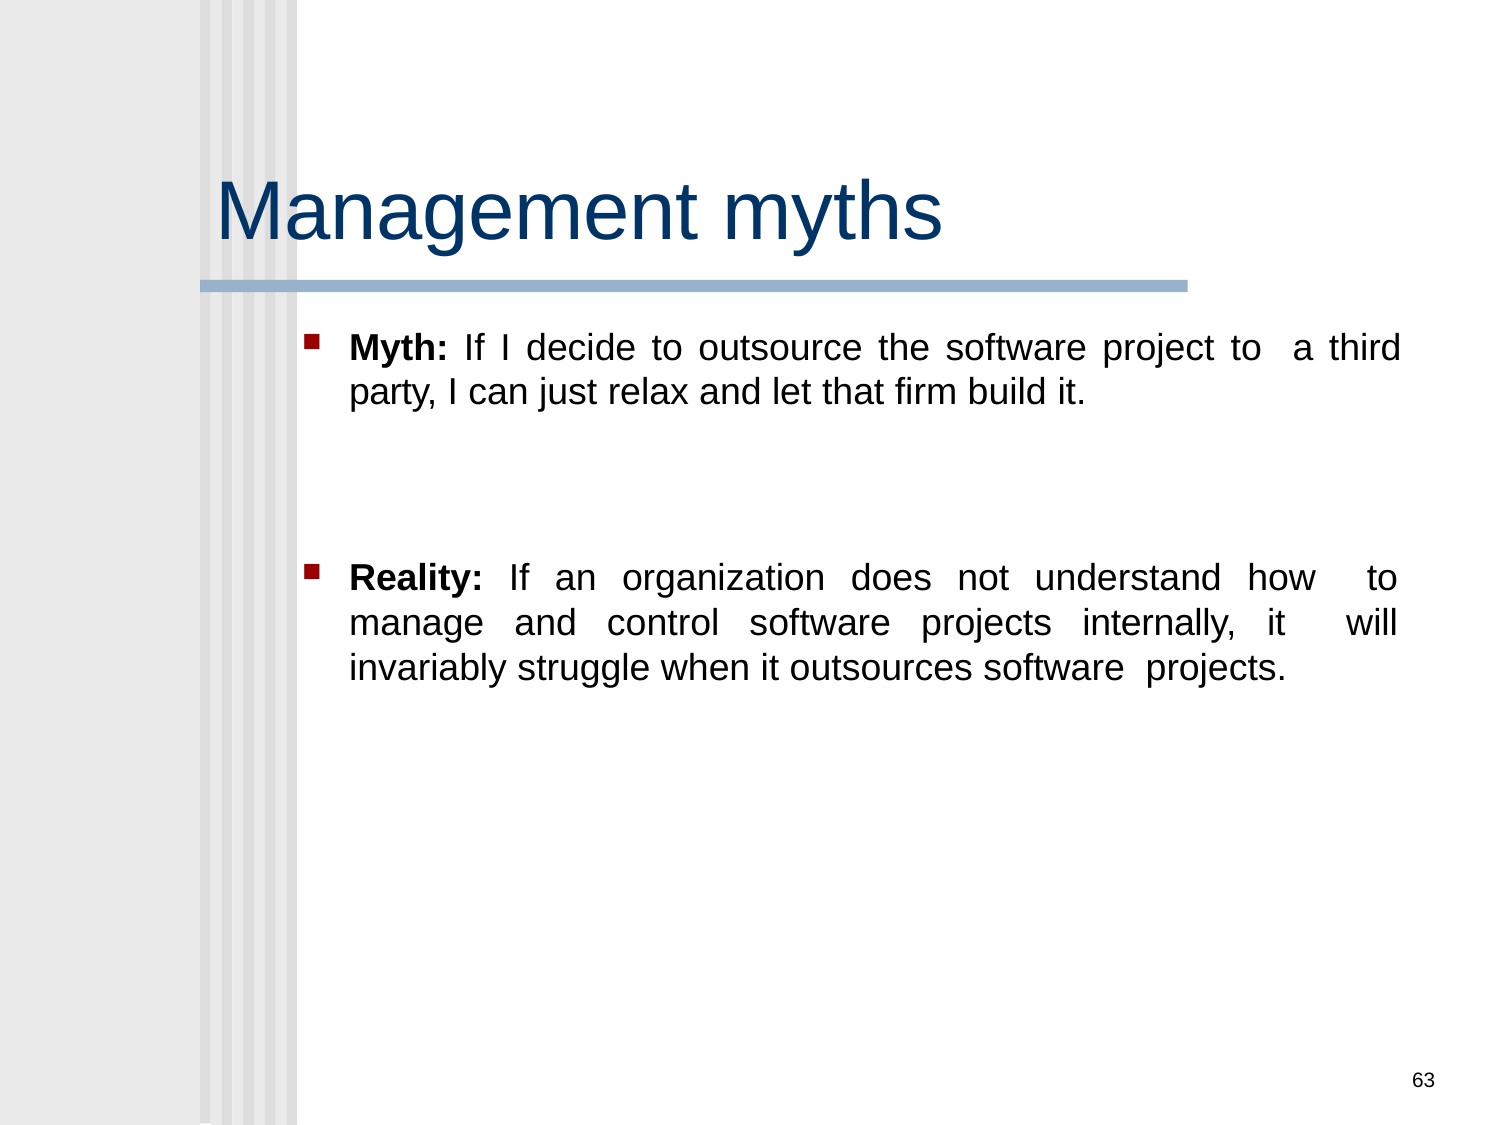

# Management myths
Myth: If I decide to outsource the software project to  a third party, I can just relax and let that firm build it.

Reality: If an organization does not understand how  to manage and control software projects internally, it  will invariably struggle when it outsources software  projects.
63